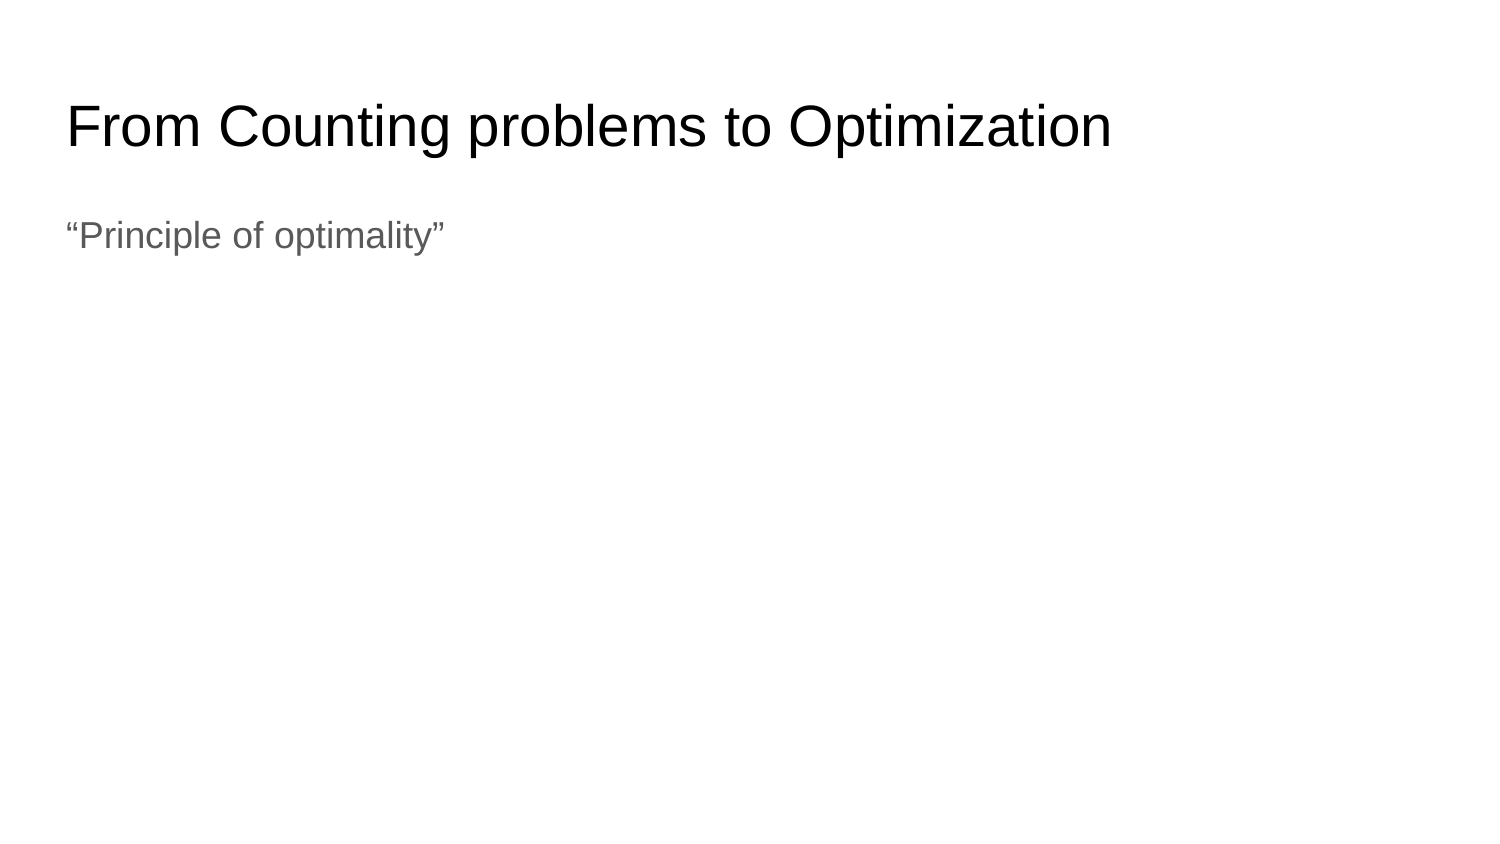

# From Counting problems to Optimization
“Principle of optimality”